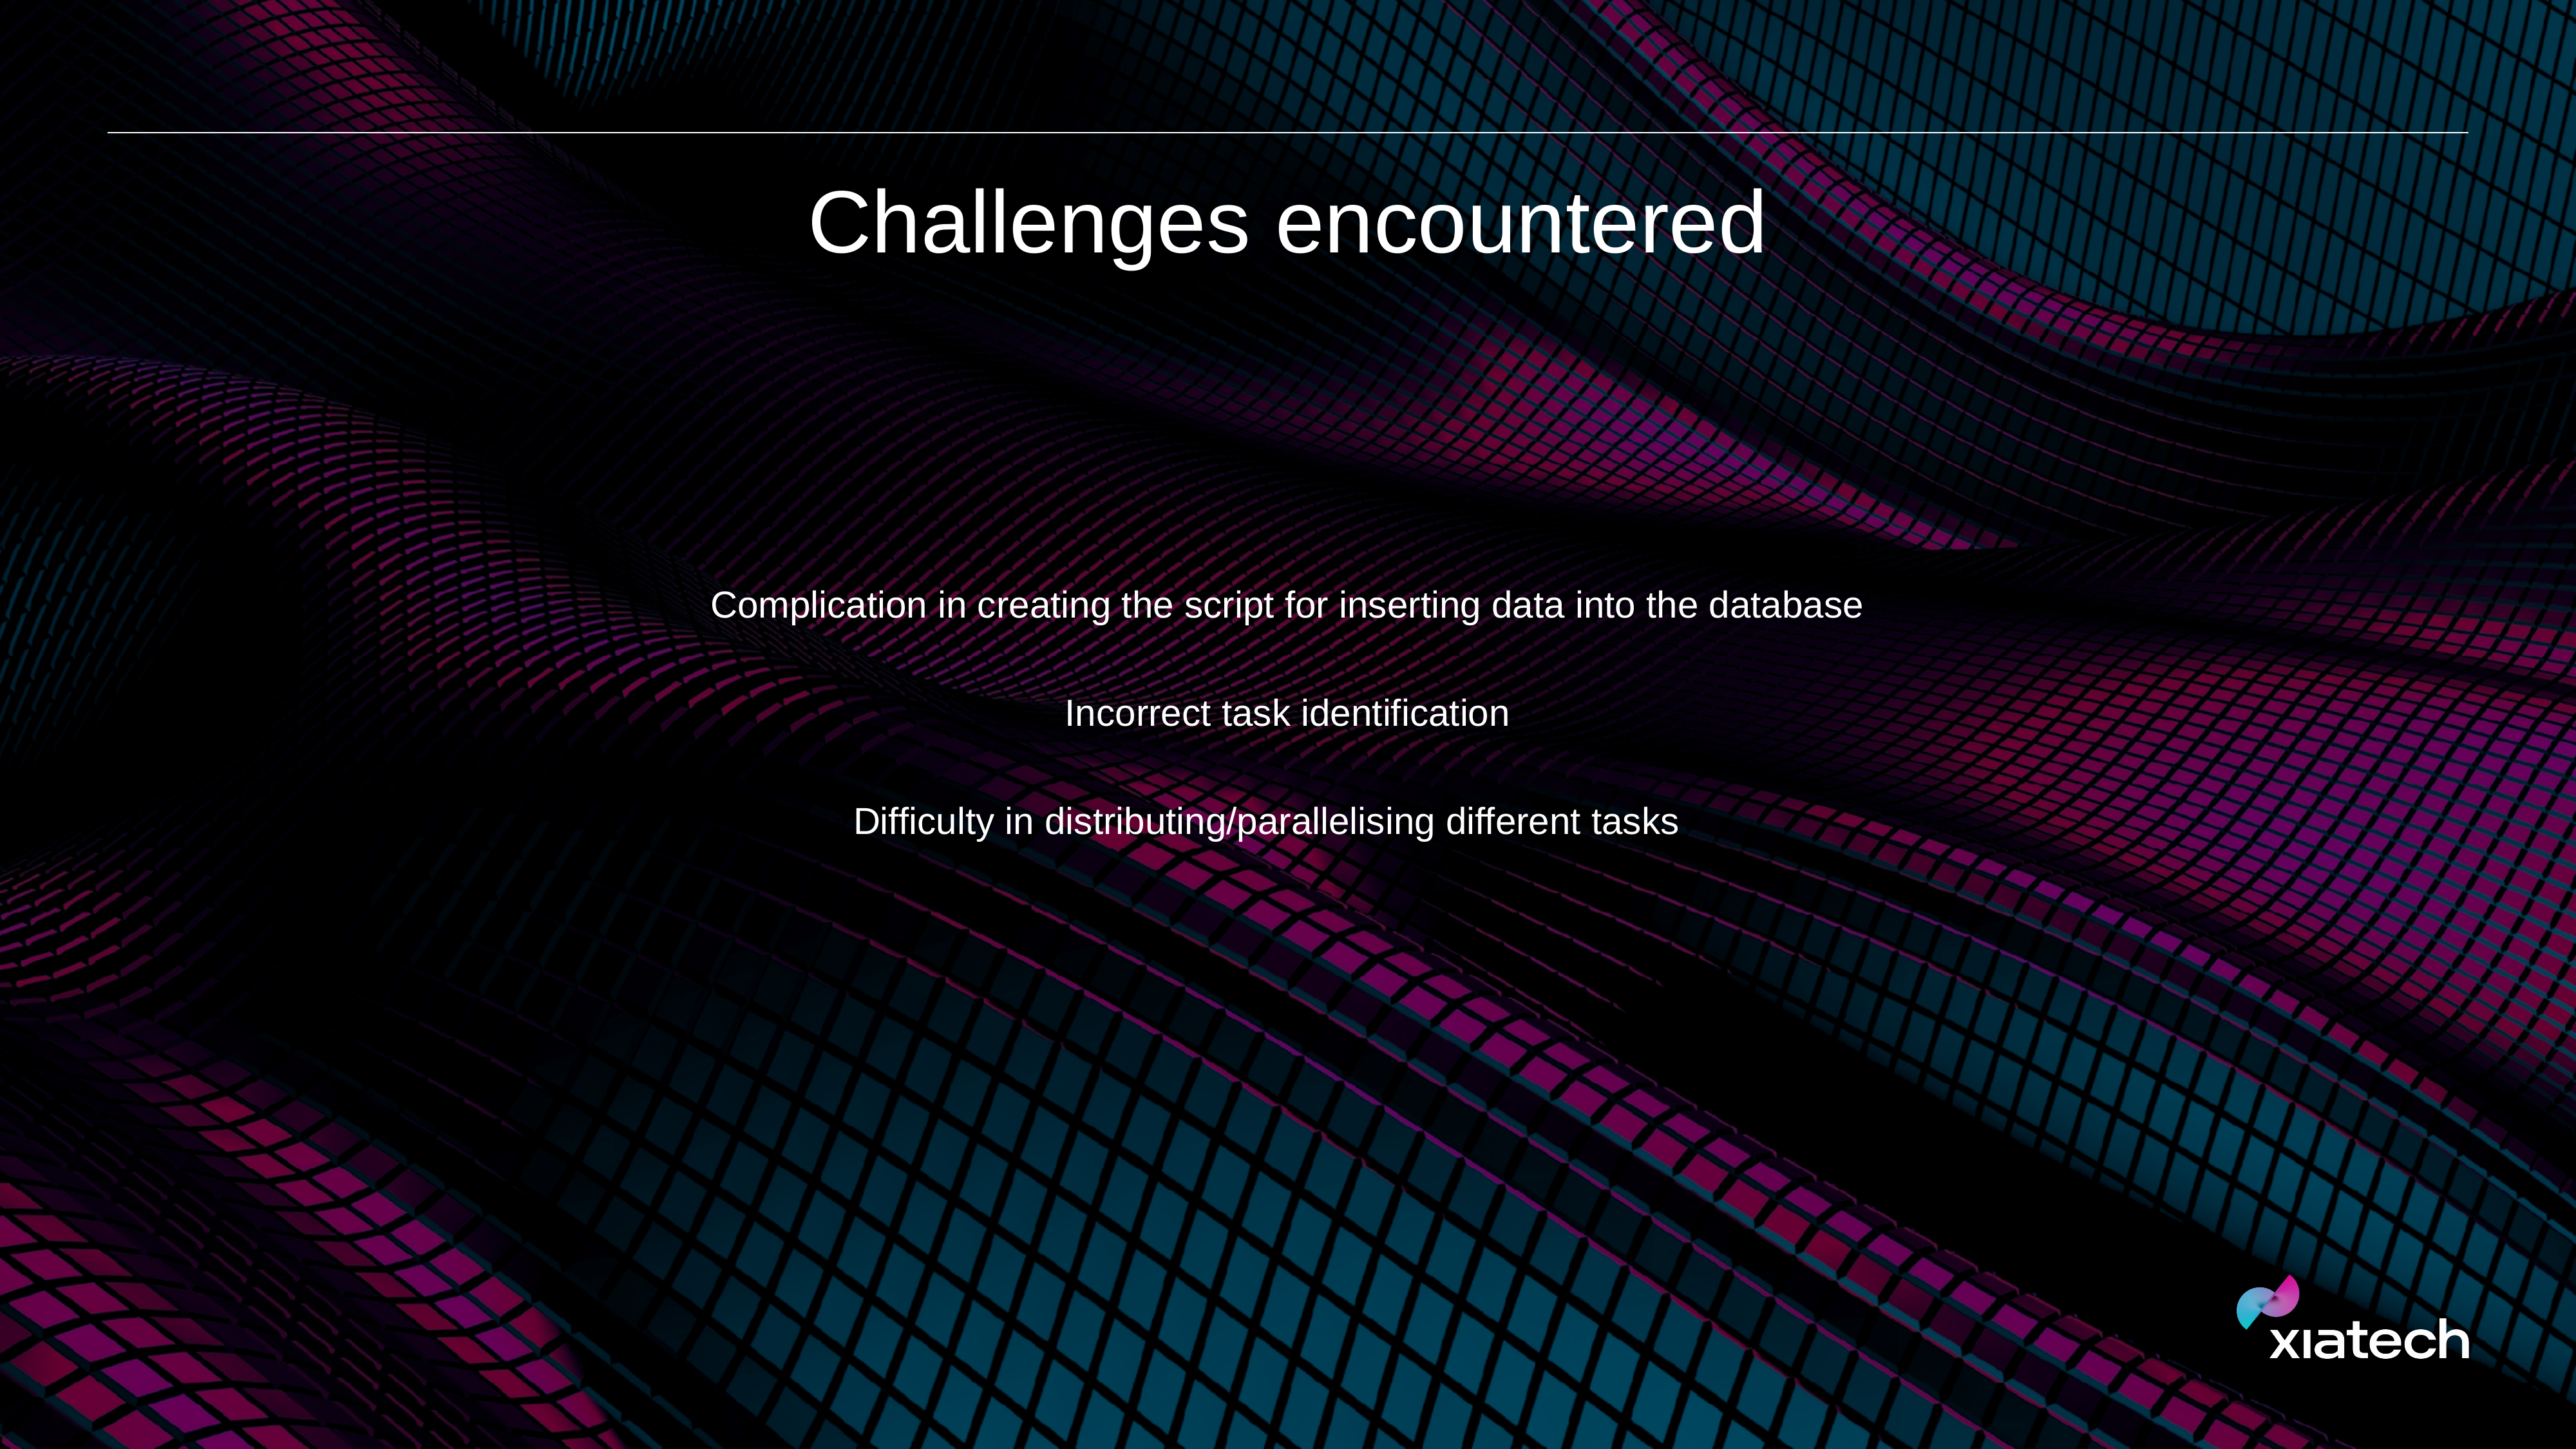

# Challenges encountered

Complication in creating the script for inserting data into the database

Incorrect task identification

Difficulty in distributing/parallelising different tasks